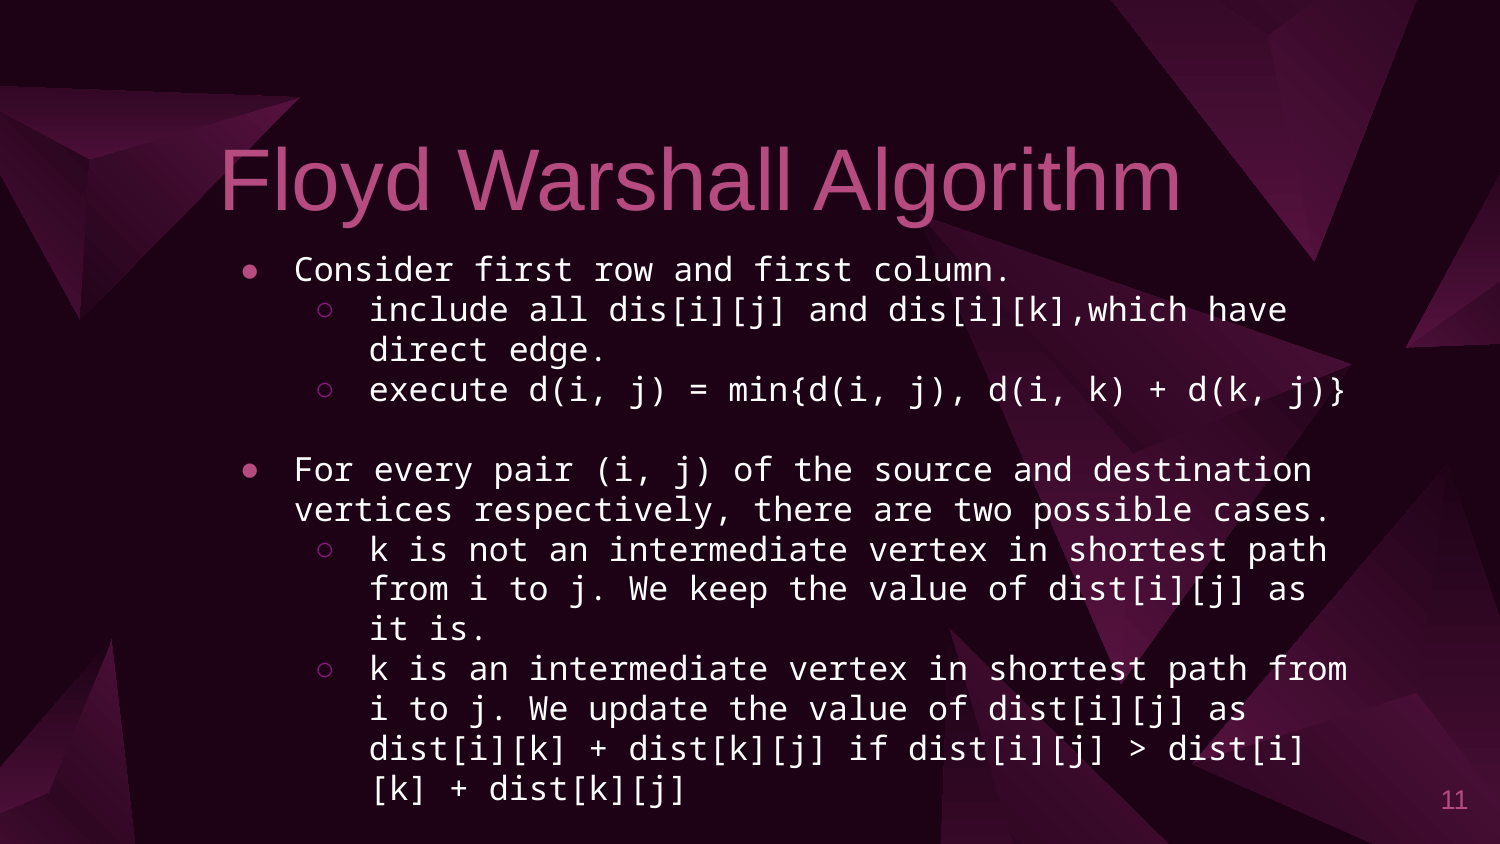

# Floyd Warshall Algorithm
Consider first row and first column.
include all dis[i][j] and dis[i][k],which have direct edge.
execute d(i, j) = min{d(i, j), d(i, k) + d(k, j)}

For every pair (i, j) of the source and destination vertices respectively, there are two possible cases.
k is not an intermediate vertex in shortest path from i to j. We keep the value of dist[i][j] as it is.
k is an intermediate vertex in shortest path from i to j. We update the value of dist[i][j] as dist[i][k] + dist[k][j] if dist[i][j] > dist[i][k] + dist[k][j]

Next we repeat same for each row and column.
11